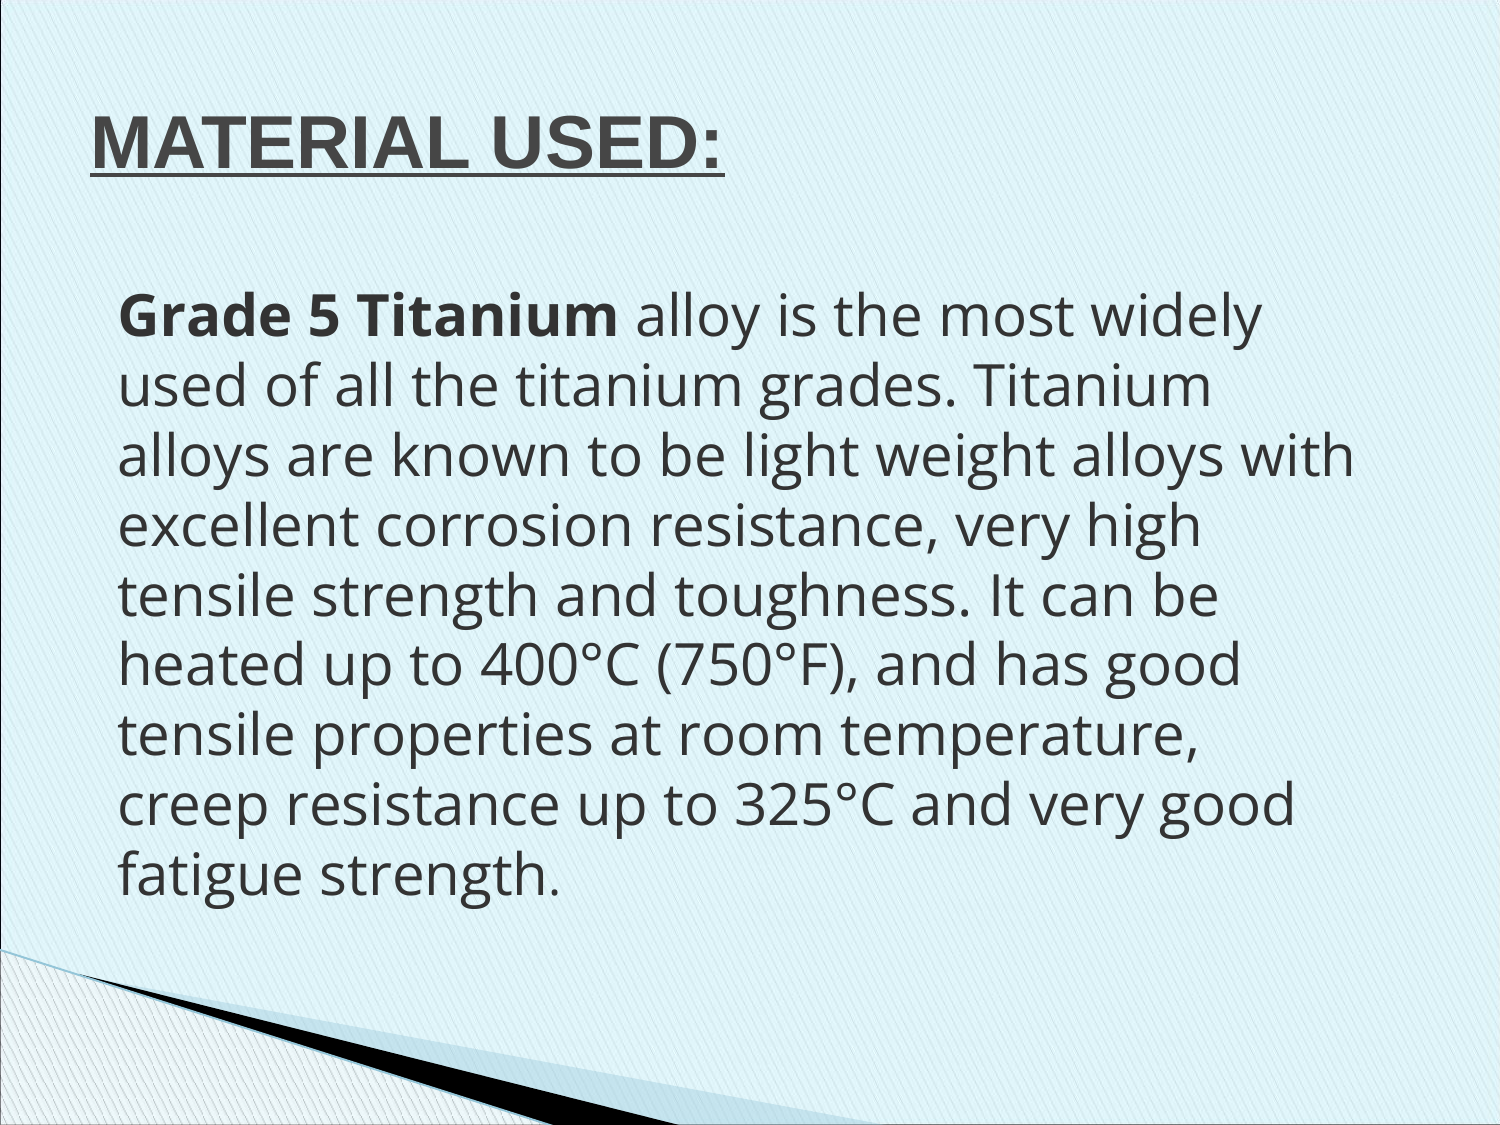

# MATERIAL USED:
Grade 5 Titanium alloy is the most widely used of all the titanium grades. Titanium alloys are known to be light weight alloys with excellent corrosion resistance, very high tensile strength and toughness. It can be heated up to 400°C (750°F), and has good tensile properties at room temperature, creep resistance up to 325°C and very good fatigue strength.